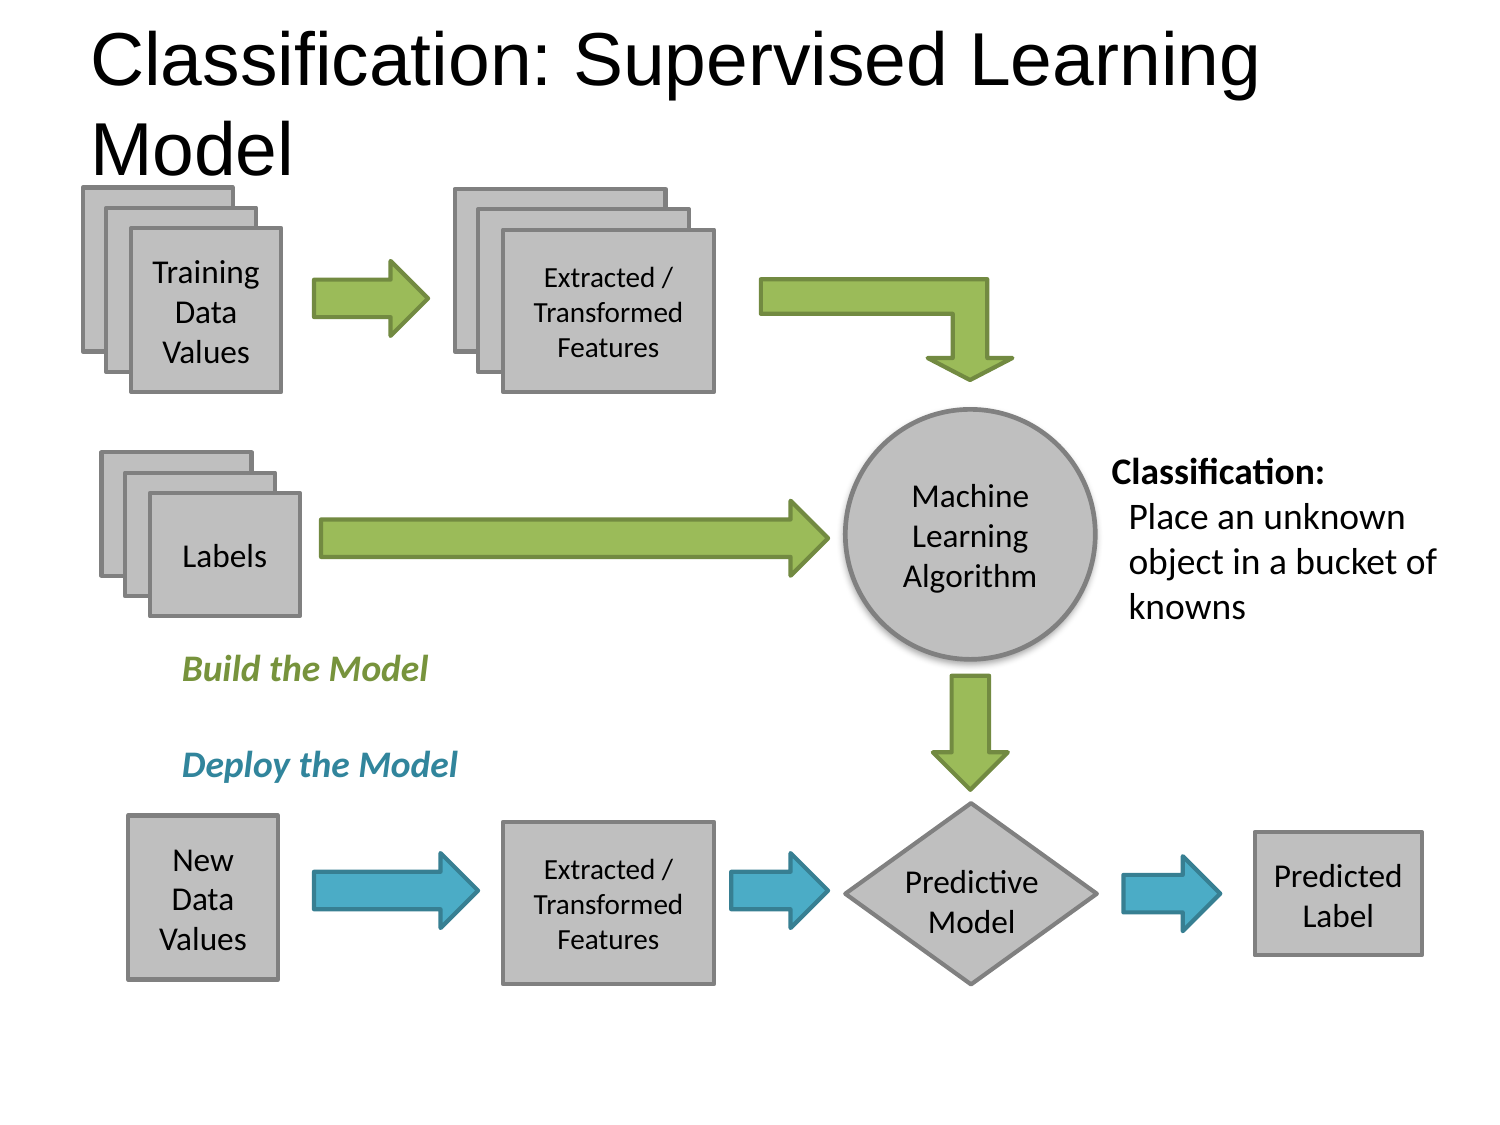

# Classification: Supervised Learning Model

Training
Data
Values
Extracted /
Transformed
Features

Machine
Learning
Algorithm
Classification:
  Place an unknown
  object in a bucket of
  knowns

Labels

Build the Model

Deploy the Model

Predictive
Model
New
Data
Values
Extracted /
Transformed
Features
Predicted
Label